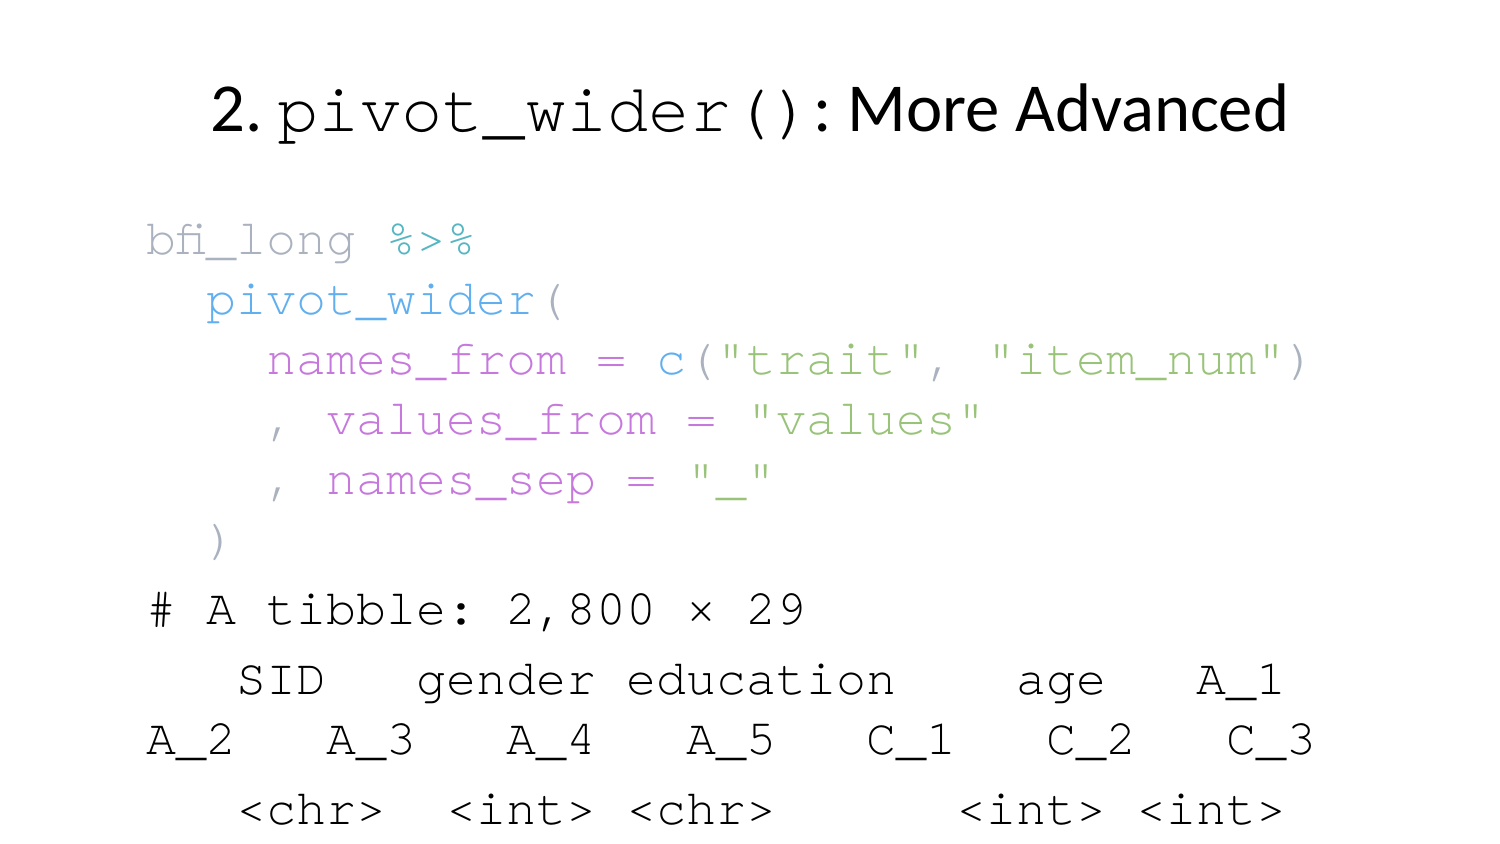

# 2. pivot_wider(): More Advanced
bfi_long %>%
  pivot_wider(
    names_from = c("trait", "item_num")
    , values_from = "values"
    , names_sep = "_"
  )
# A tibble: 2,800 × 29
   SID   gender education    age   A_1   A_2   A_3   A_4   A_5   C_1   C_2   C_3
   <chr>  <int> <chr>      <int> <int> <int> <int> <int> <int> <int> <int> <int>
 1 1          1 <NA>          16     2     4     3     4     4     2     3     3
 2 2          2 <NA>          18     2     4     5     2     5     5     4     4
 3 3          2 <NA>          17     5     4     5     4     4     4     5     4
 4 4          2 <NA>          17     4     4     6     5     5     4     4     3
 5 5          1 <NA>          17     2     3     3     4     5     4     4     5
 6 6          2 Some Coll…    21     6     6     5     6     5     6     6     6
 7 7          1 <NA>          18     2     5     5     3     5     5     4     4
 8 8          1 HS            19     4     3     1     5     1     3     2     4
 9 9          1 Below HS      19     4     3     6     3     3     6     6     3
10 10         2 <NA>          17     2     5     6     6     5     6     5     6
# … with 2,790 more rows, and 17 more variables: C_4 <int>, C_5 <int>,
#   E_1 <int>, E_2 <int>, E_3 <int>, E_4 <int>, E_5 <int>, N_1 <int>,
#   N_2 <int>, N_3 <int>, N_4 <int>, N_5 <int>, O_1 <int>, O_2 <int>,
#   O_3 <int>, O_4 <int>, O_5 <int>